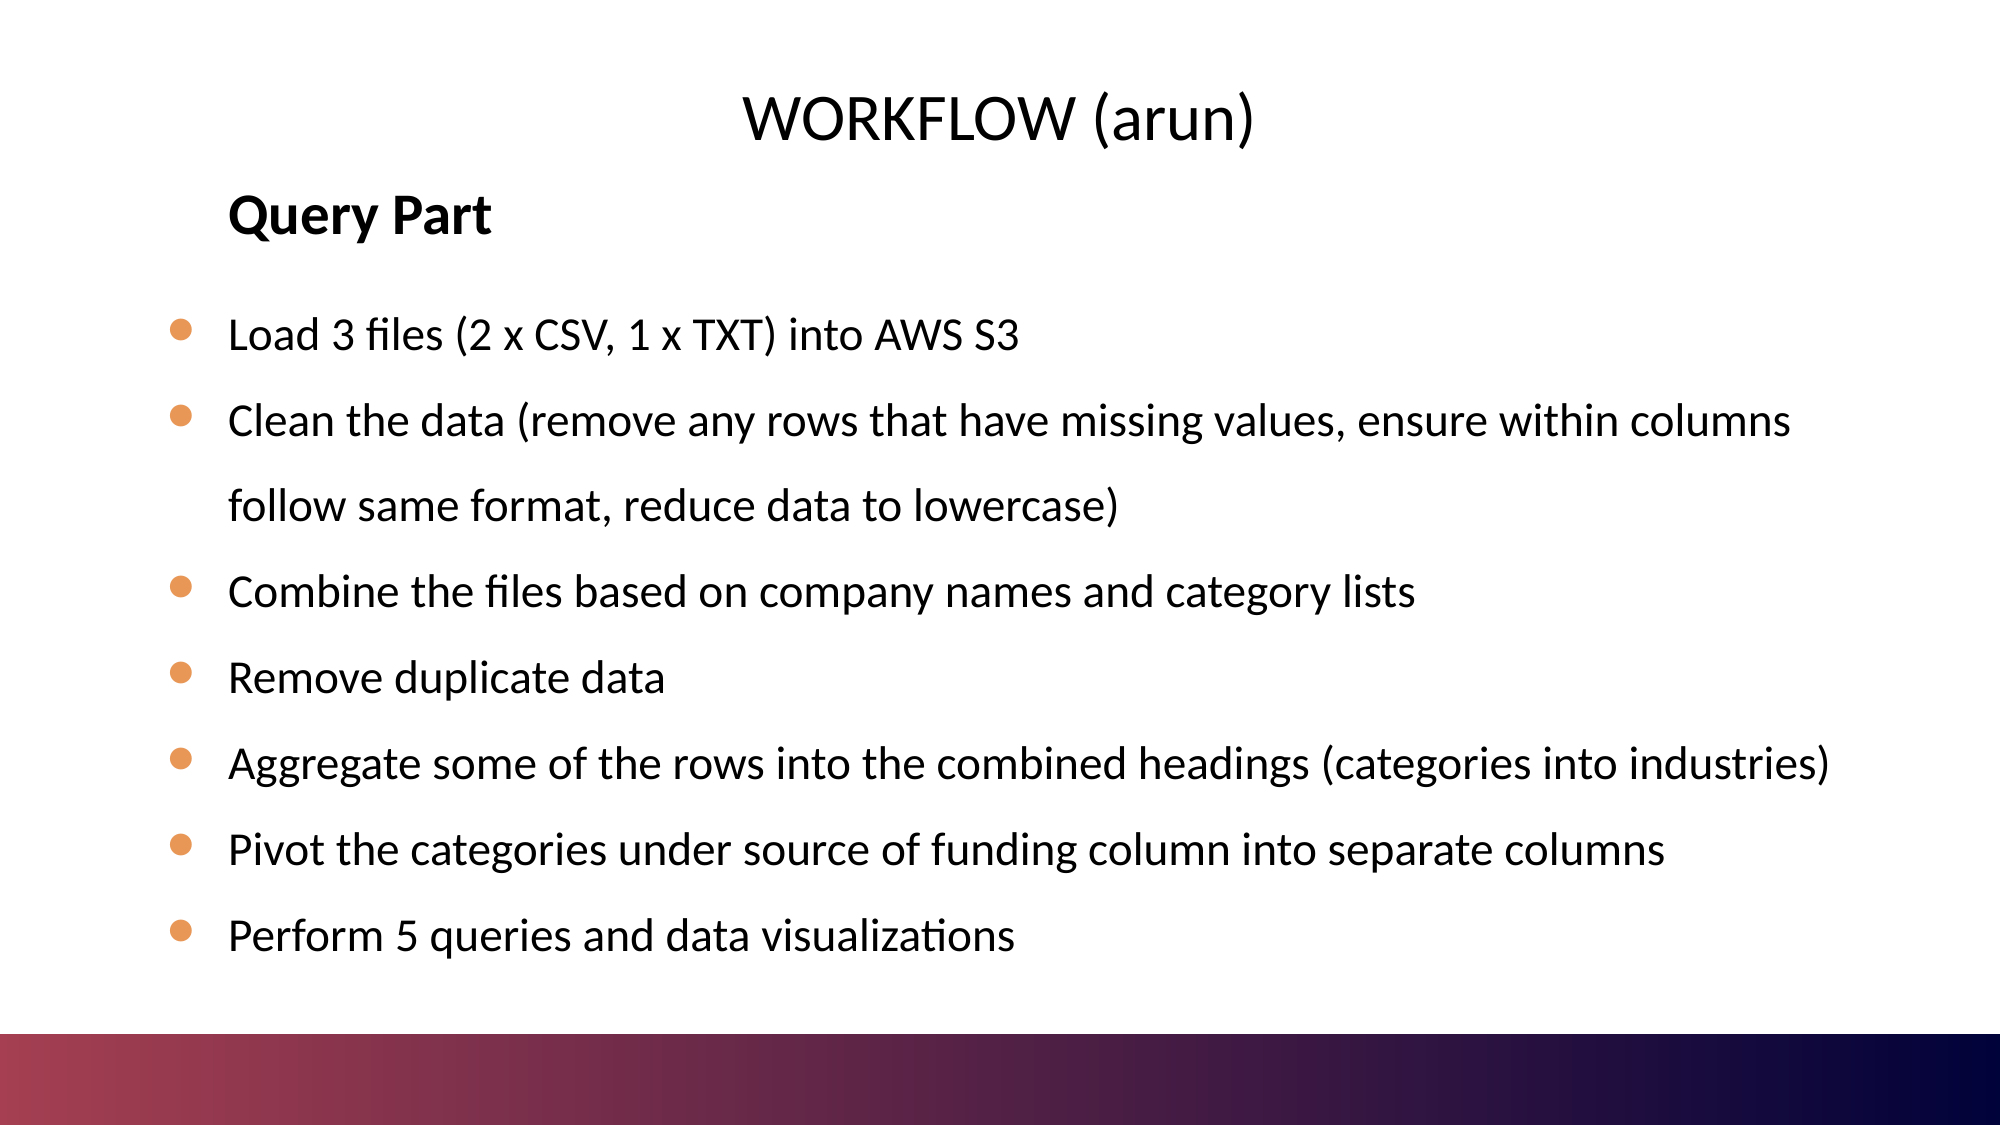

# WORKFLOW (arun)
Query Part

Load 3 files (2 x CSV, 1 x TXT) into AWS S3
Clean the data (remove any rows that have missing values, ensure within columns follow same format, reduce data to lowercase)
Combine the files based on company names and category lists
Remove duplicate data
Aggregate some of the rows into the combined headings (categories into industries)
Pivot the categories under source of funding column into separate columns
Perform 5 queries and data visualizations